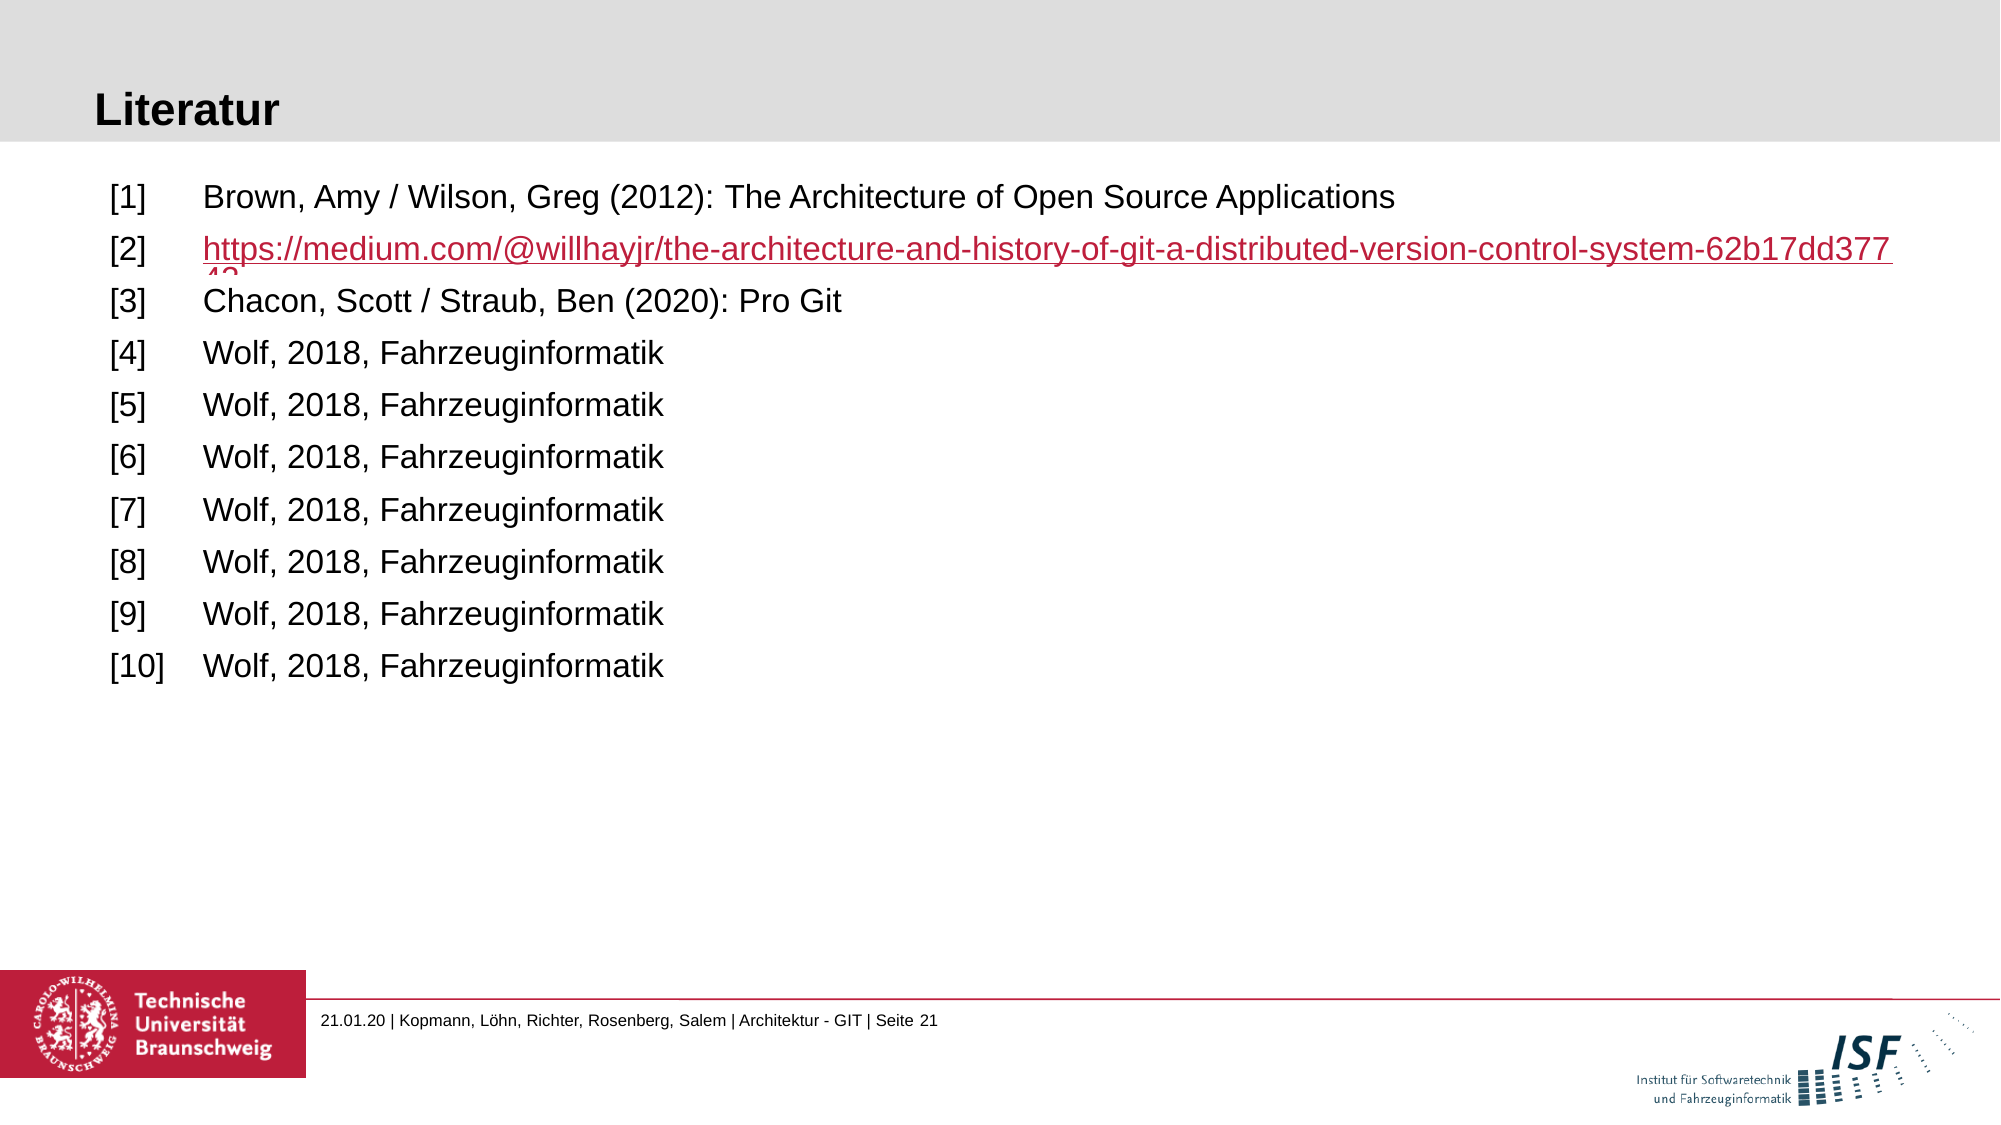

# Literatur
| [1] | Brown, Amy / Wilson, Greg (2012): The Architecture of Open Source Applications |
| --- | --- |
| [2] | https://medium.com/@willhayjr/the-architecture-and-history-of-git-a-distributed-version-control-system-62b17dd37742 |
| [3] | Chacon, Scott / Straub, Ben (2020): Pro Git |
| [4] | Wolf, 2018, Fahrzeuginformatik |
| [5] | Wolf, 2018, Fahrzeuginformatik |
| [6] | Wolf, 2018, Fahrzeuginformatik |
| [7] | Wolf, 2018, Fahrzeuginformatik |
| [8] | Wolf, 2018, Fahrzeuginformatik |
| [9] | Wolf, 2018, Fahrzeuginformatik |
| [10] | Wolf, 2018, Fahrzeuginformatik |